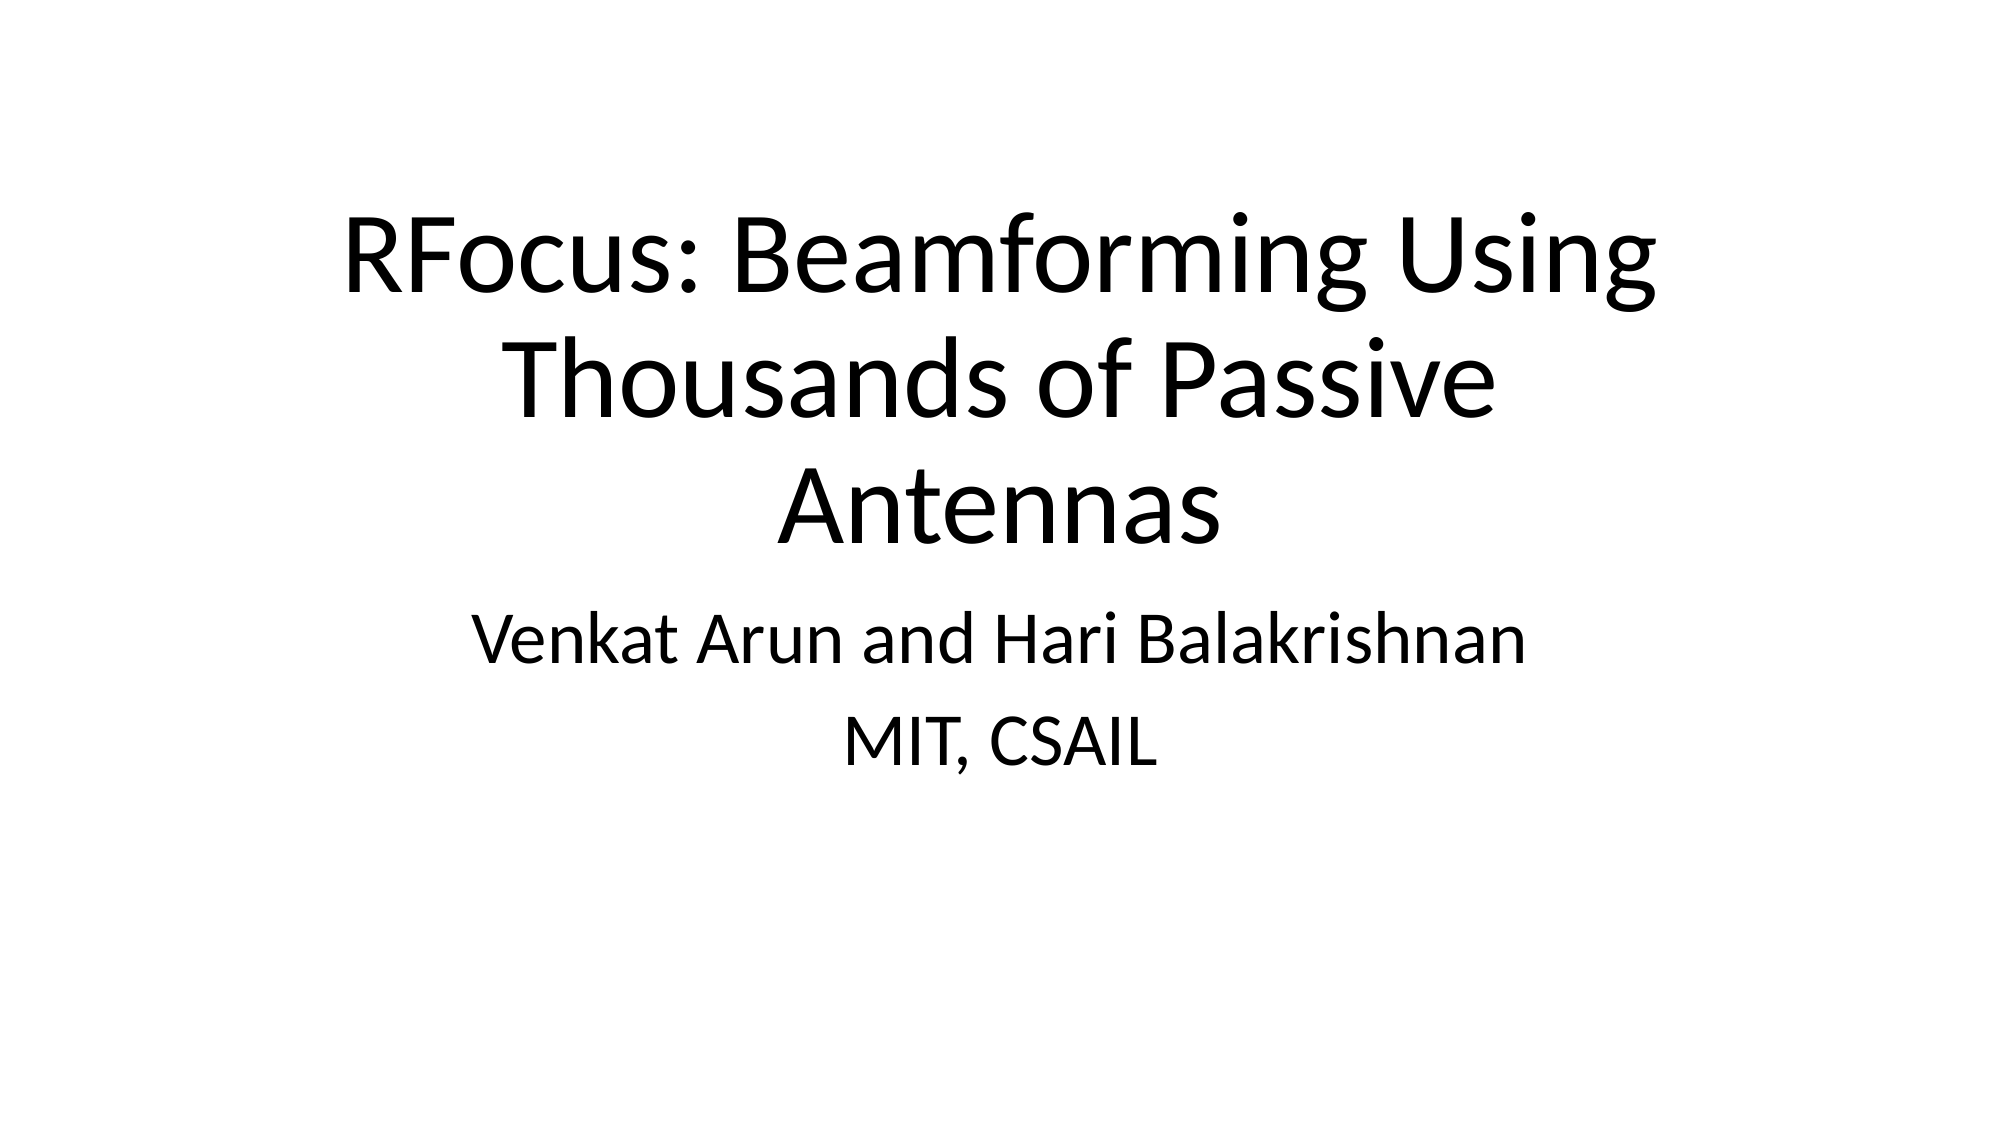

# RFocus: Beamforming Using Thousands of Passive Antennas
Venkat Arun and Hari Balakrishnan
MIT, CSAIL